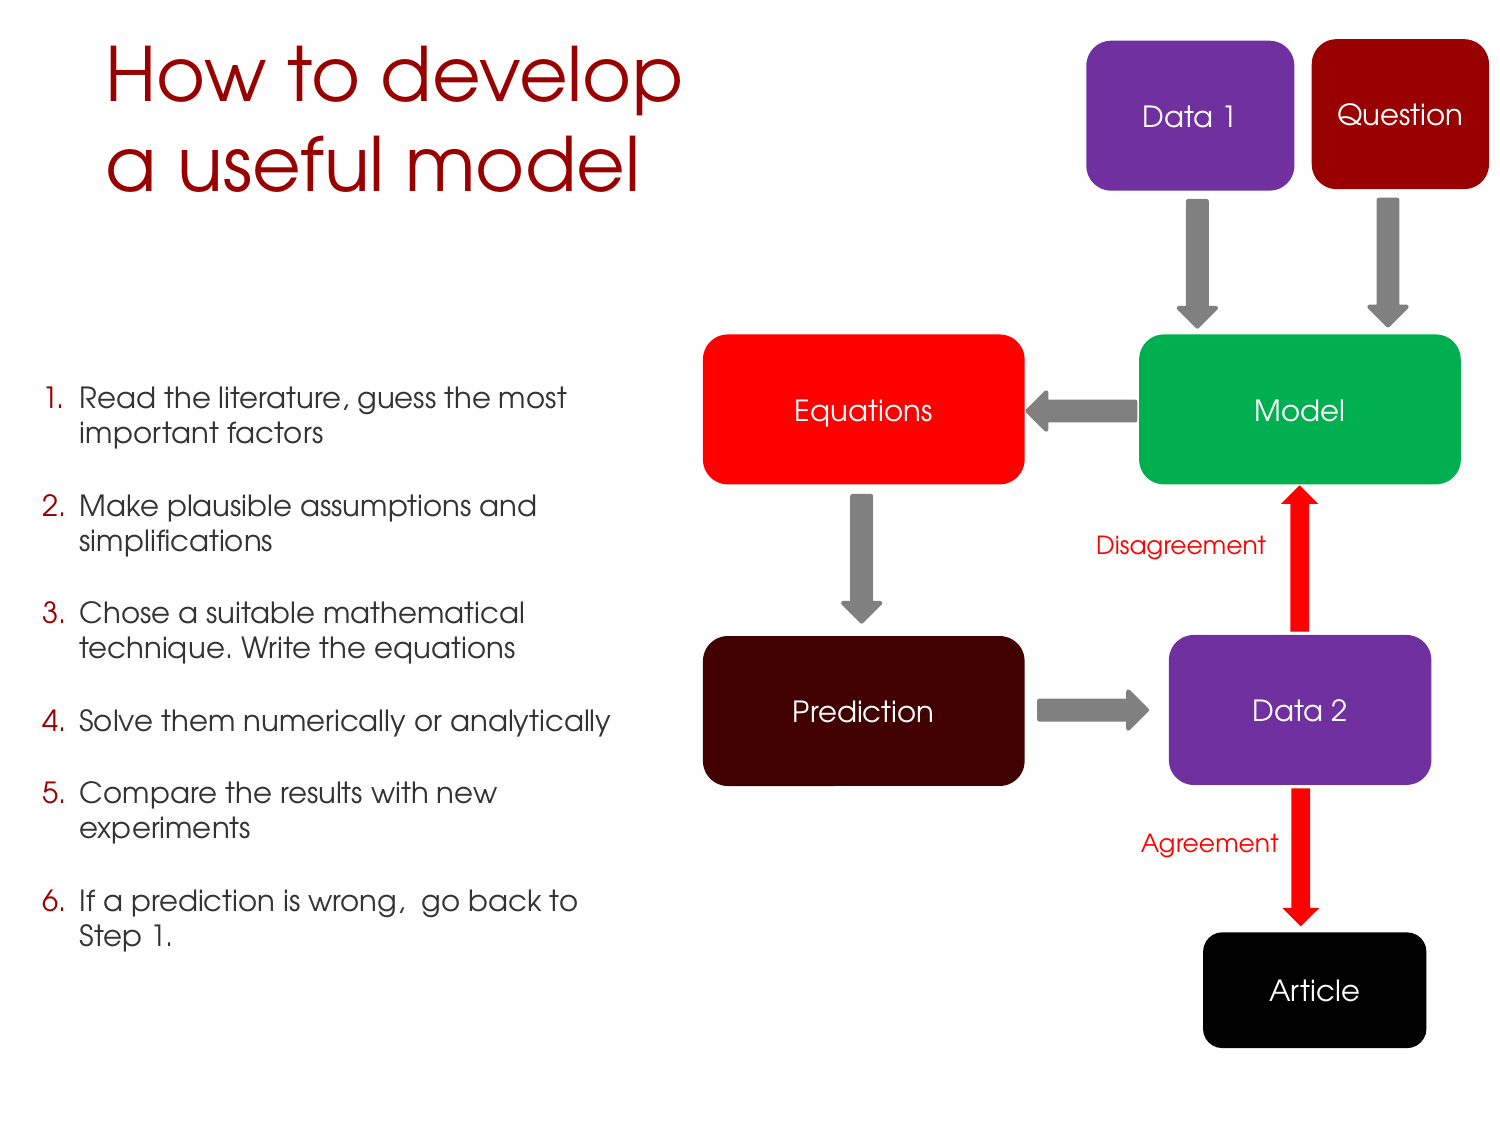

Question
Data 1
How to develop
a useful model

Equations
Model
Read the literature, guess the most important factors
Make plausible assumptions and simplifications
Chose a suitable mathematical technique. Write the equations
Solve them numerically or analytically
Compare the results with new experiments
If a prediction is wrong,  go back to Step 1.

Disagreement

Data 2
Prediction

Agreement

Article